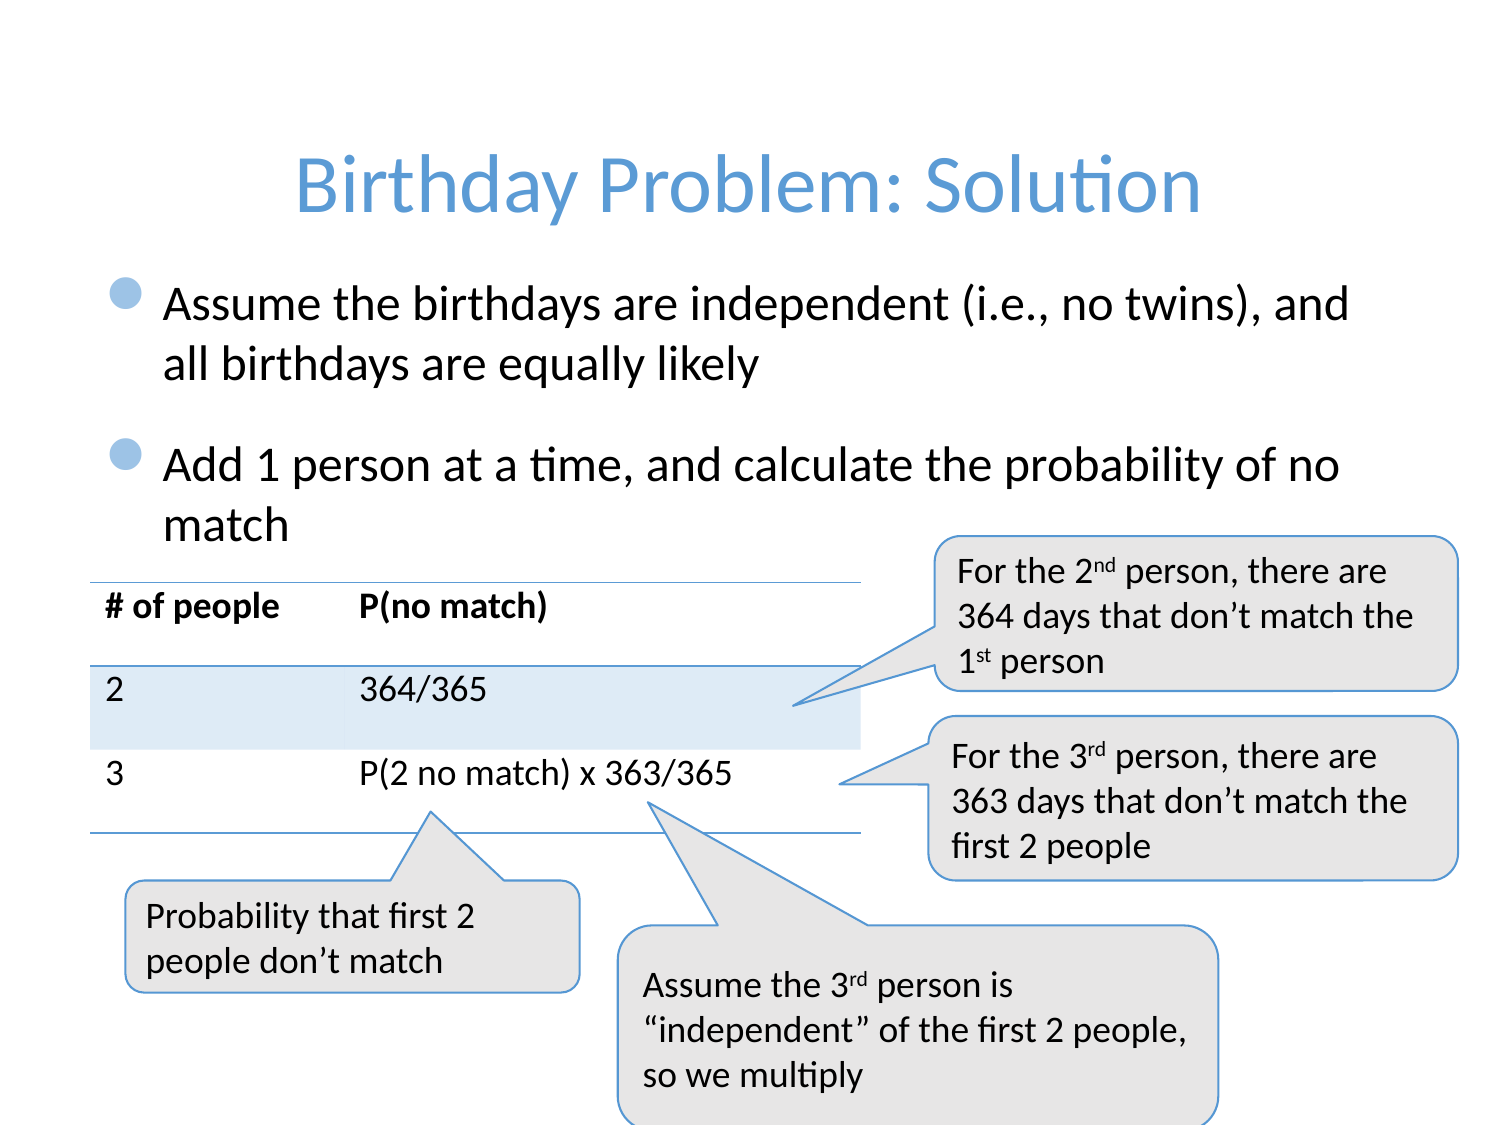

# Birthday Problem: Solution
Assume the birthdays are independent (i.e., no twins), and all birthdays are equally likely
Add 1 person at a time, and calculate the probability of no match
For the 2nd person, there are 364 days that don’t match the 1st person
| # of people | P(no match) |
| --- | --- |
| 2 | 364/365 |
| 3 | P(2 no match) x 363/365 |
For the 3rd person, there are 363 days that don’t match the first 2 people
Probability that first 2 people don’t match
Assume the 3rd person is “independent” of the first 2 people, so we multiply
28